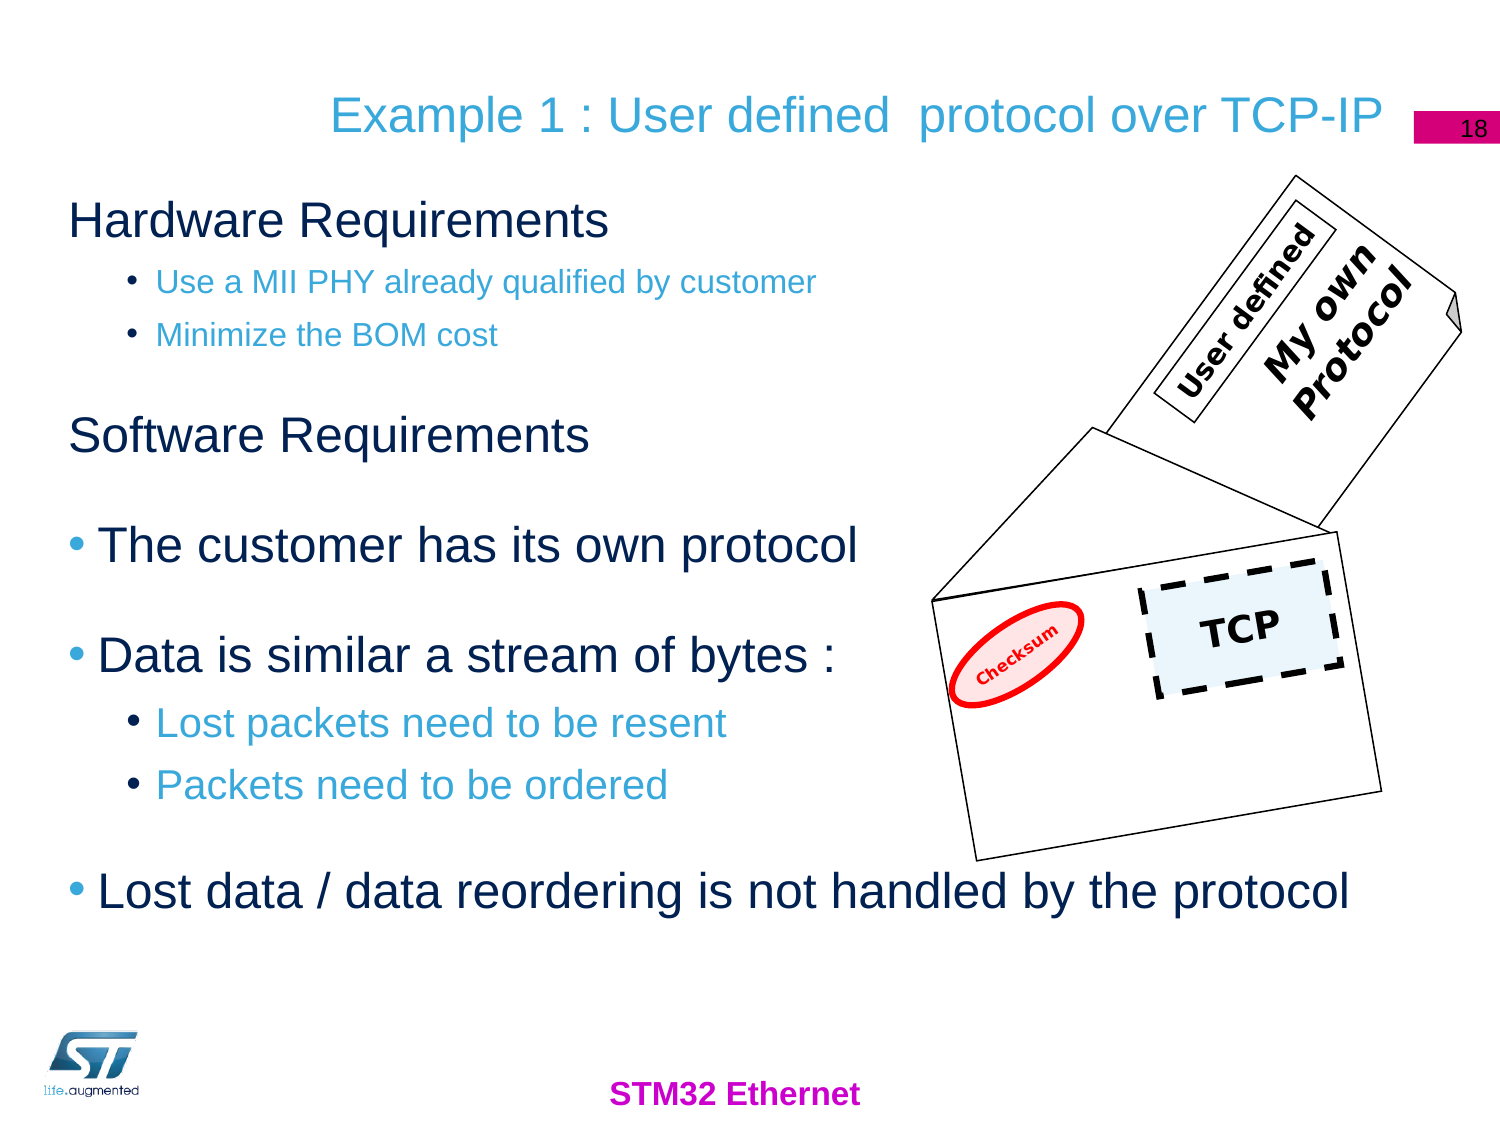

# Example 1 : User defined  protocol over TCP-IP
18
Hardware Requirements
Use a MII PHY already qualified by customer
Minimize the BOM cost
Software Requirements
The customer has its own protocol
Data is similar a stream of bytes :
Lost packets need to be resent
Packets need to be ordered
Lost data / data reordering is not handled by the protocol
User defined

My own
Protocol

TCP
Checksum